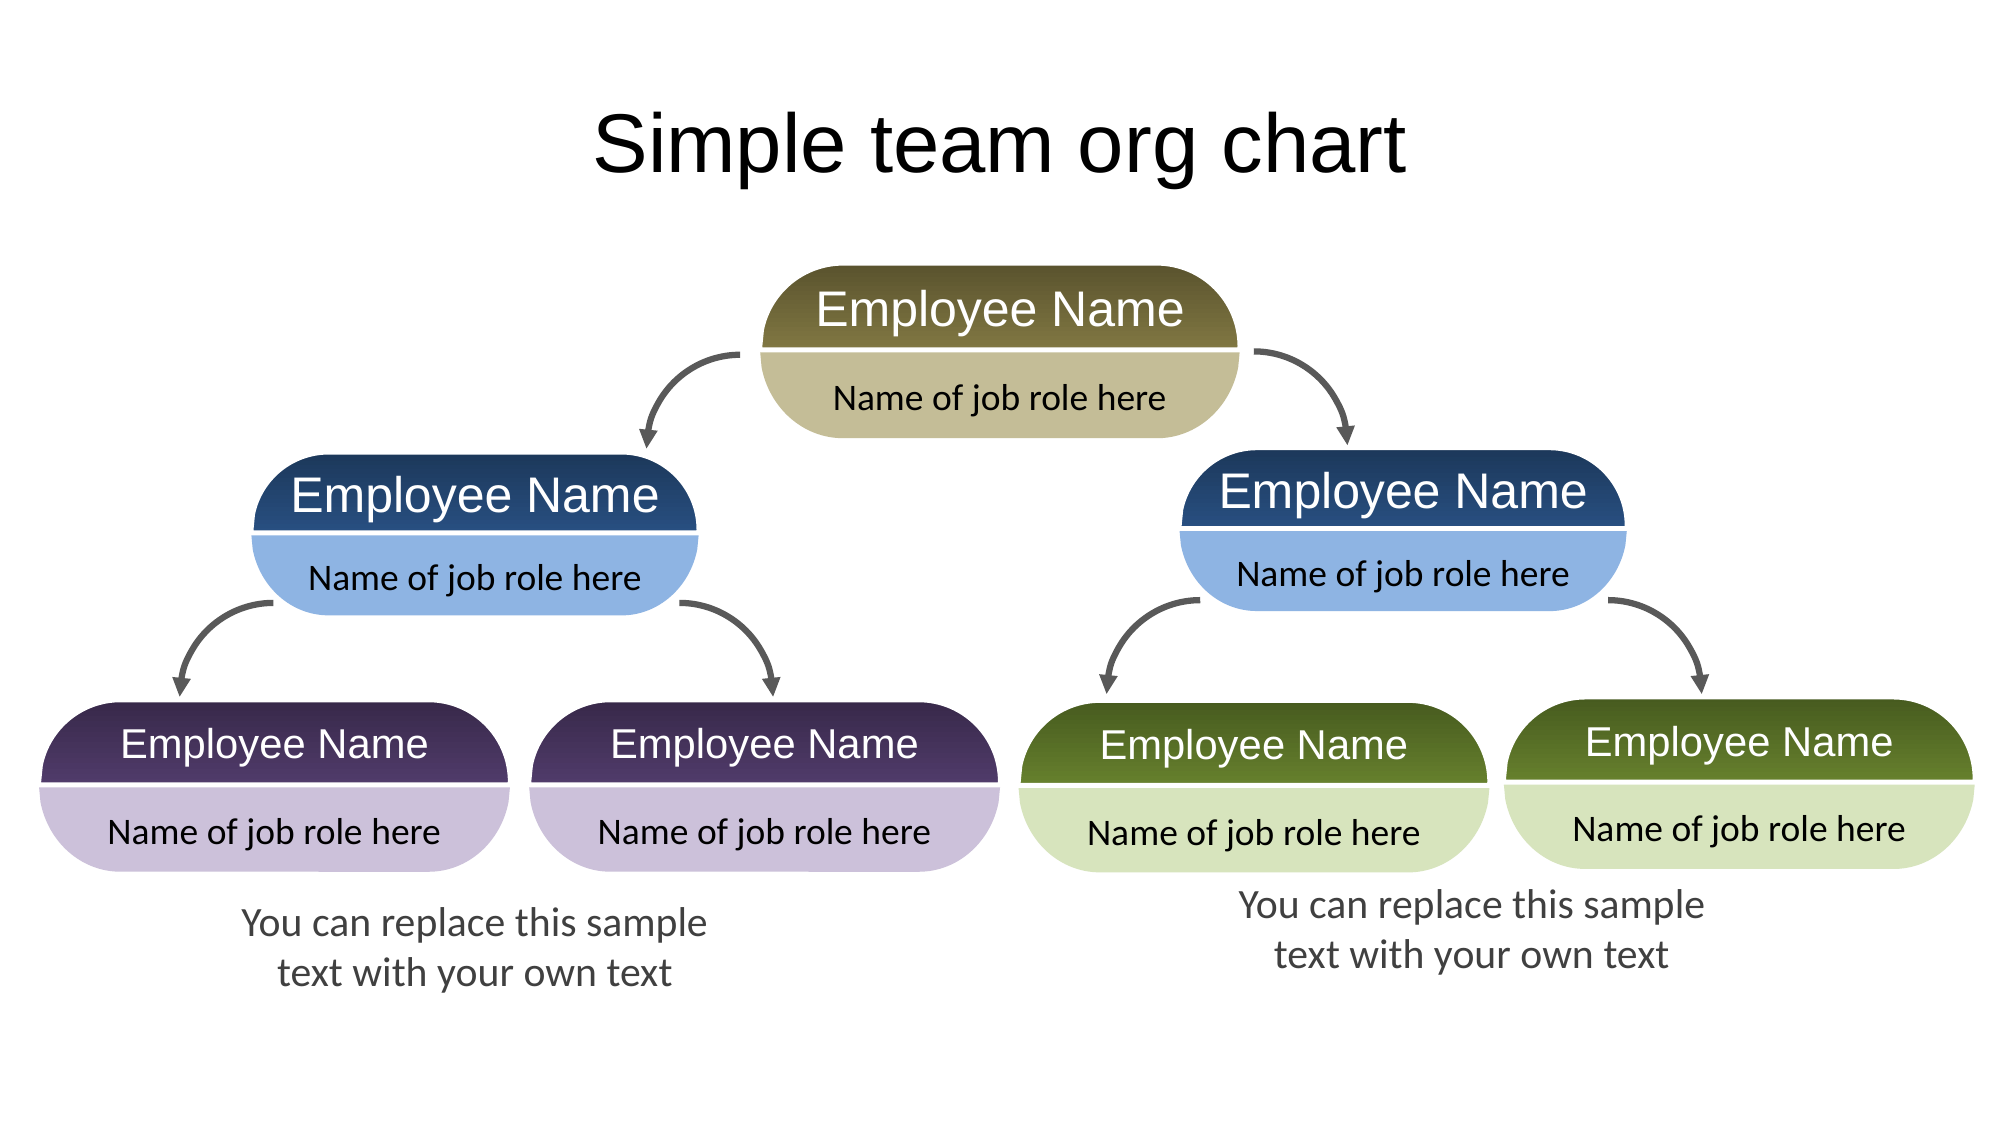

# Simple team org chart
Employee Name
Name of job role here

Employee Name
Name of job role here
Employee Name
Name of job role here

Employee Name
Name of job role here
Employee Name
Name of job role here
Employee Name
Name of job role here
Employee Name
Name of job role here
You can replace this sample text with your own text
You can replace this sample text with your own text